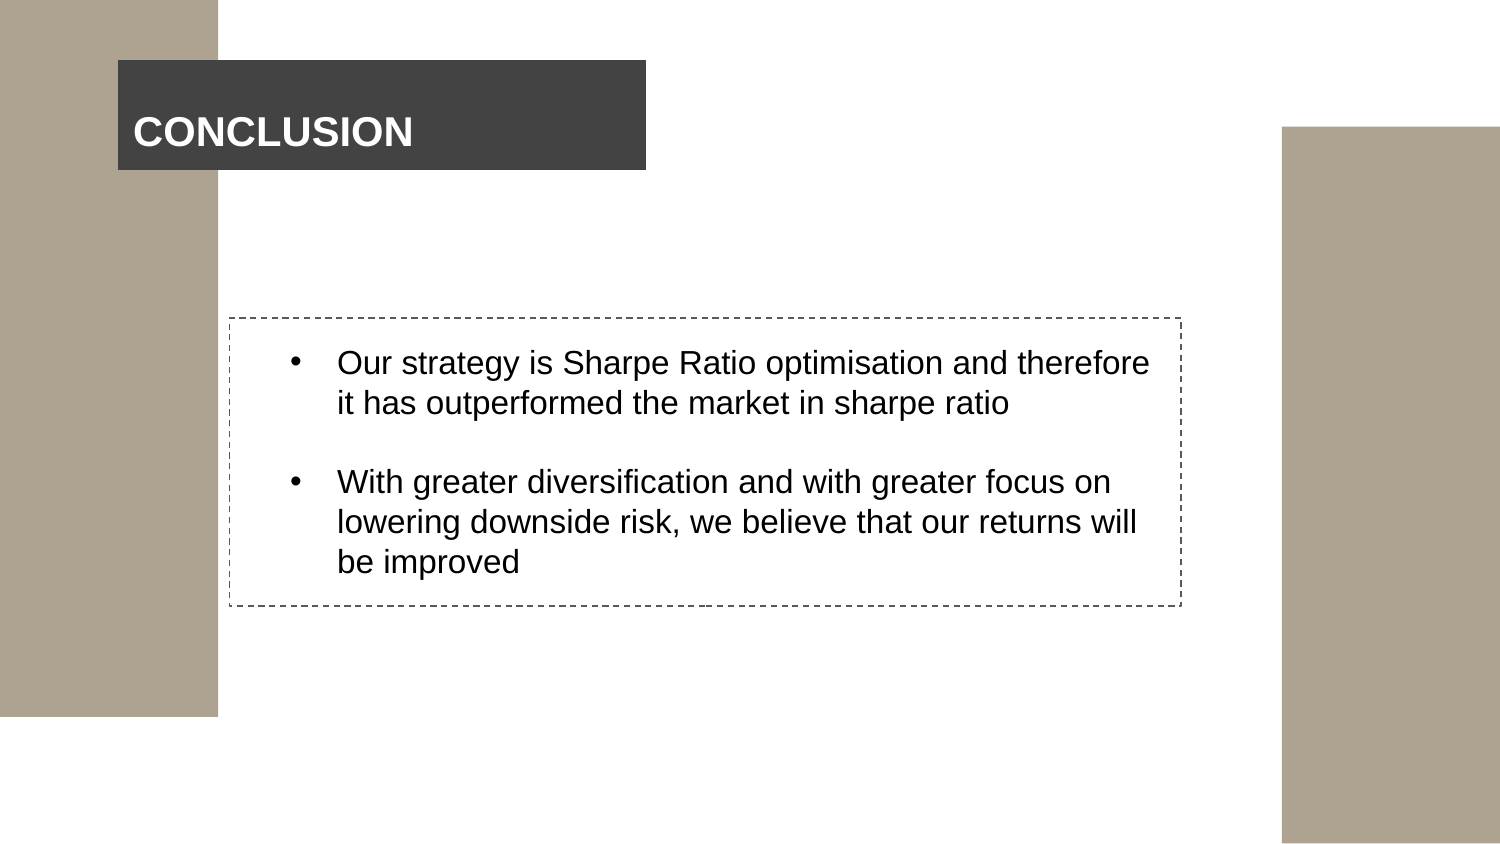

CONCLUSION

Our strategy is Sharpe Ratio optimisation and therefore it has outperformed the market in sharpe ratio

With greater diversification and with greater focus on lowering downside risk, we believe that our returns will be improved